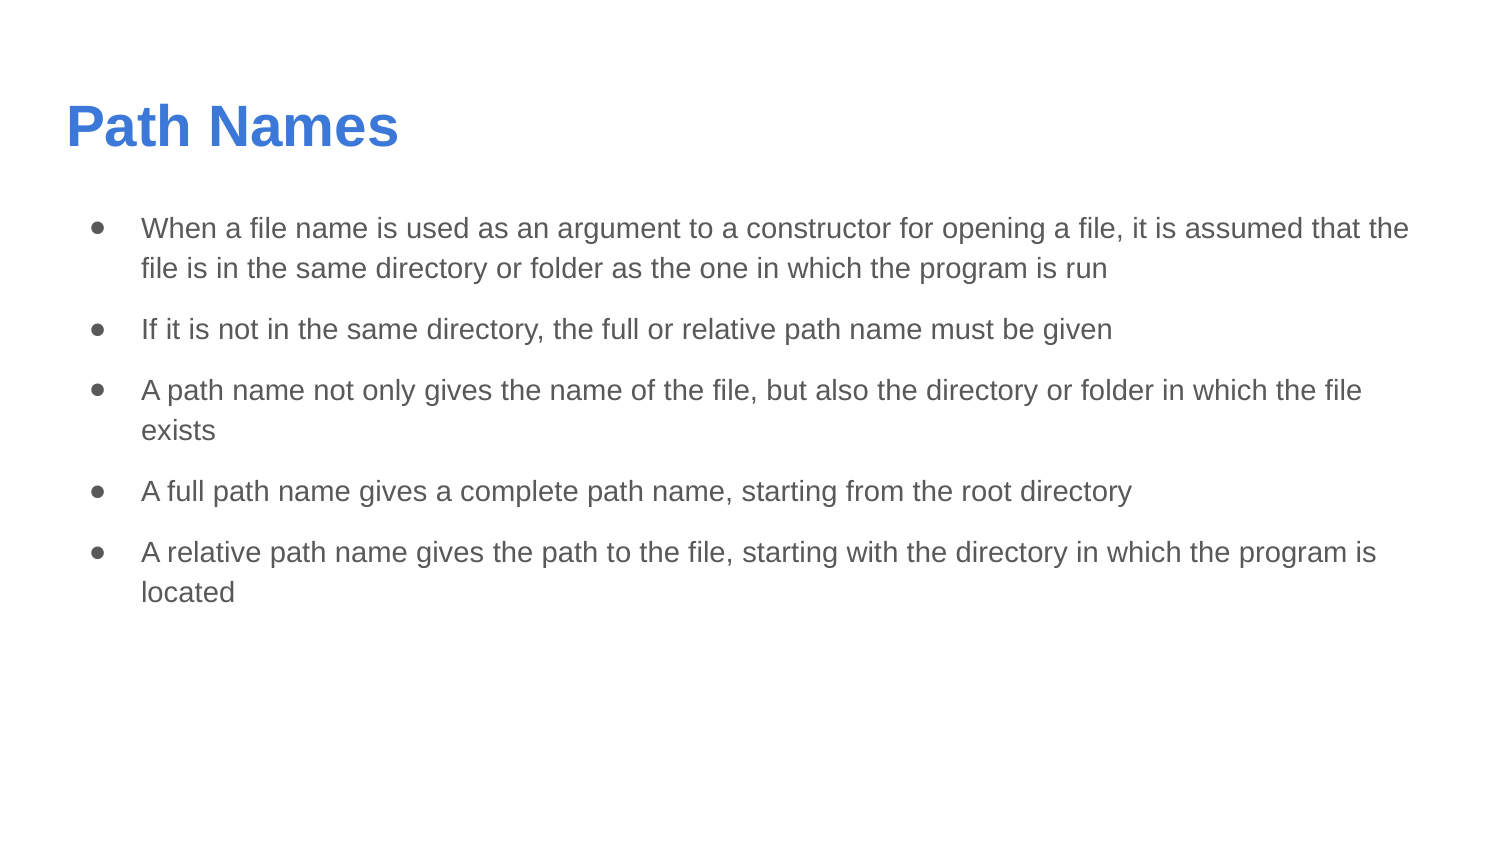

# Path Names

When a file name is used as an argument to a constructor for opening a file, it is assumed that the file is in the same directory or folder as the one in which the program is run
If it is not in the same directory, the full or relative path name must be given
A path name not only gives the name of the file, but also the directory or folder in which the file exists
A full path name gives a complete path name, starting from the root directory
A relative path name gives the path to the file, starting with the directory in which the program is located